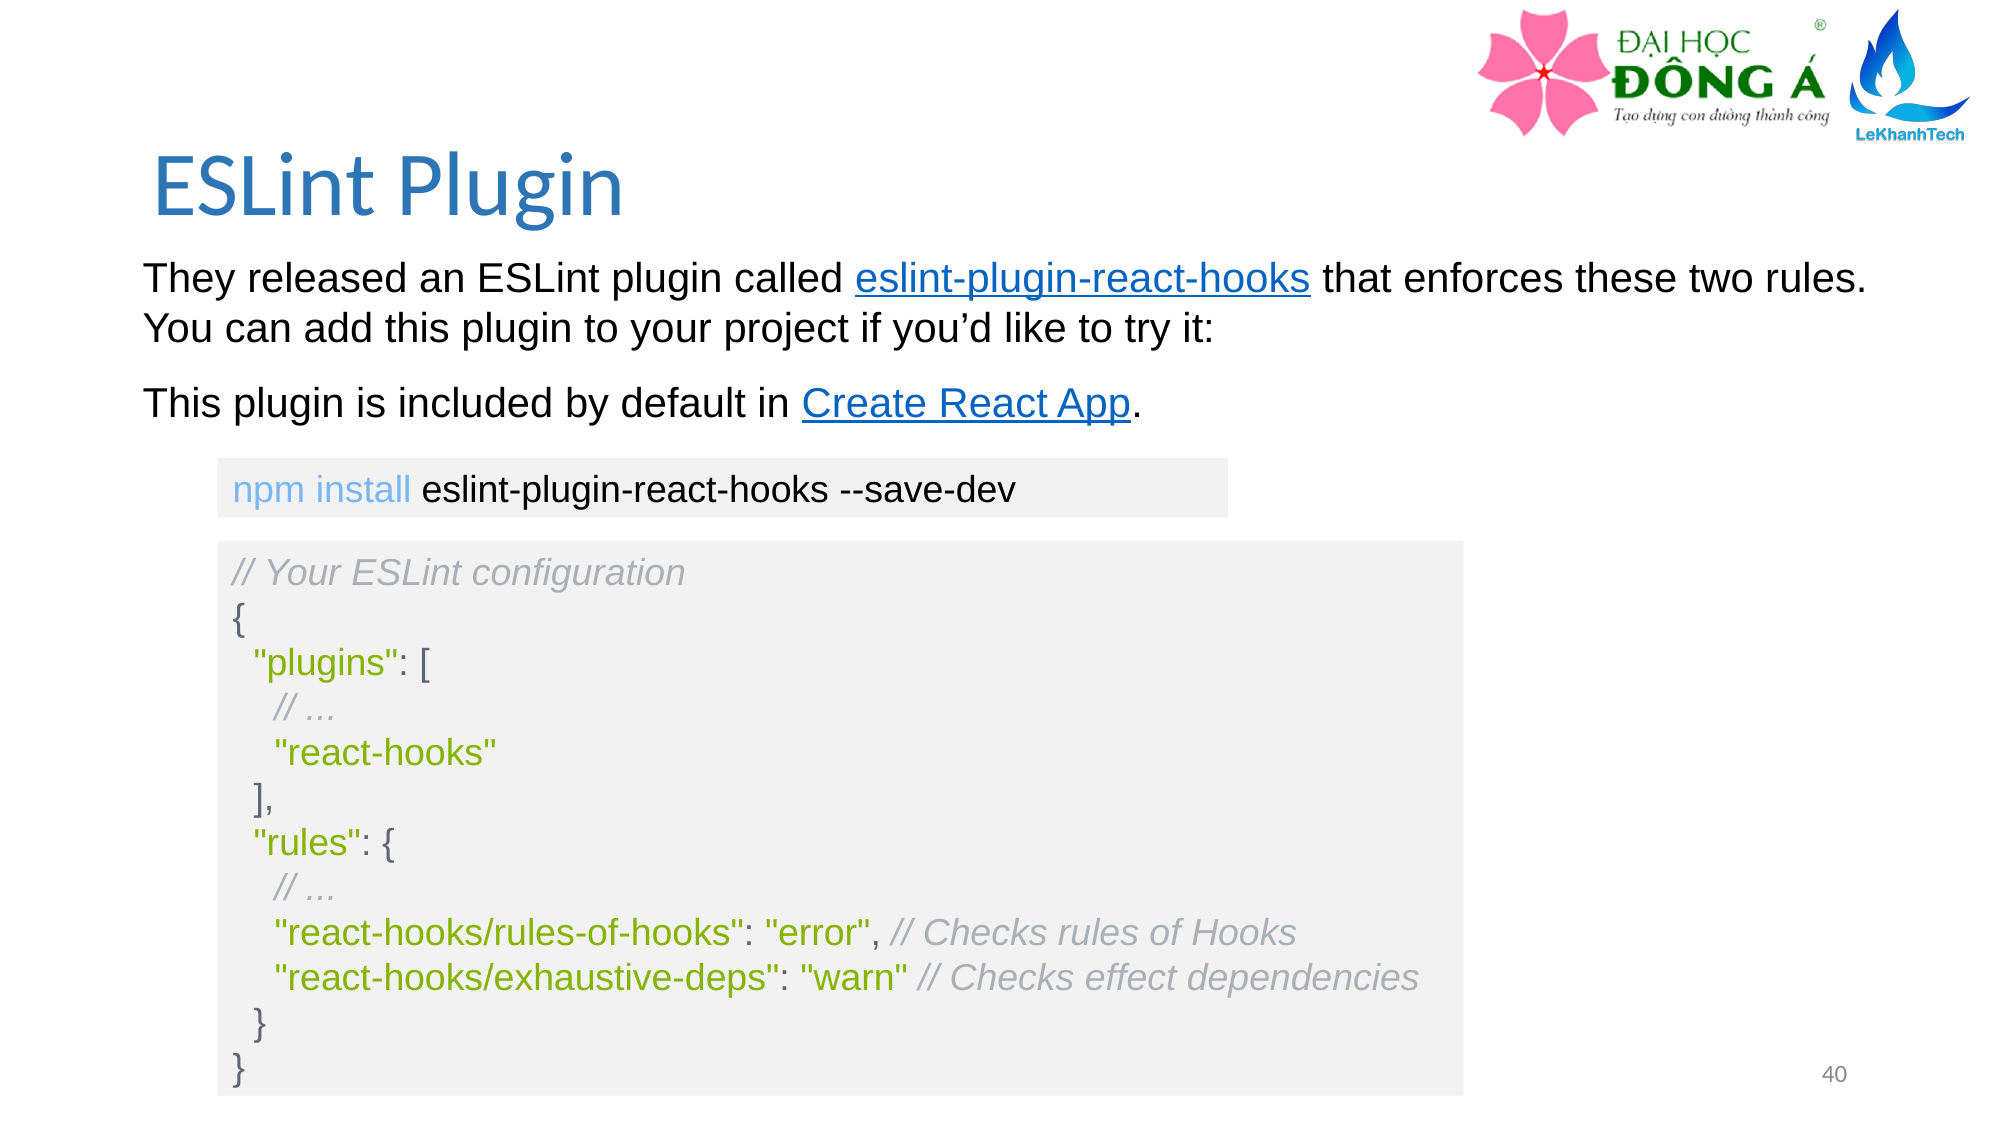

# ESLint Plugin
They released an ESLint plugin called eslint-plugin-react-hooks that enforces these two rules. You can add this plugin to your project if you’d like to try it:
This plugin is included by default in Create React App.
npm install eslint-plugin-react-hooks --save-dev
// Your ESLint configuration
{
  "plugins": [
    // ...
    "react-hooks"
  ],
  "rules": {
    // ...
    "react-hooks/rules-of-hooks": "error", // Checks rules of Hooks
    "react-hooks/exhaustive-deps": "warn" // Checks effect dependencies
  }
}
40